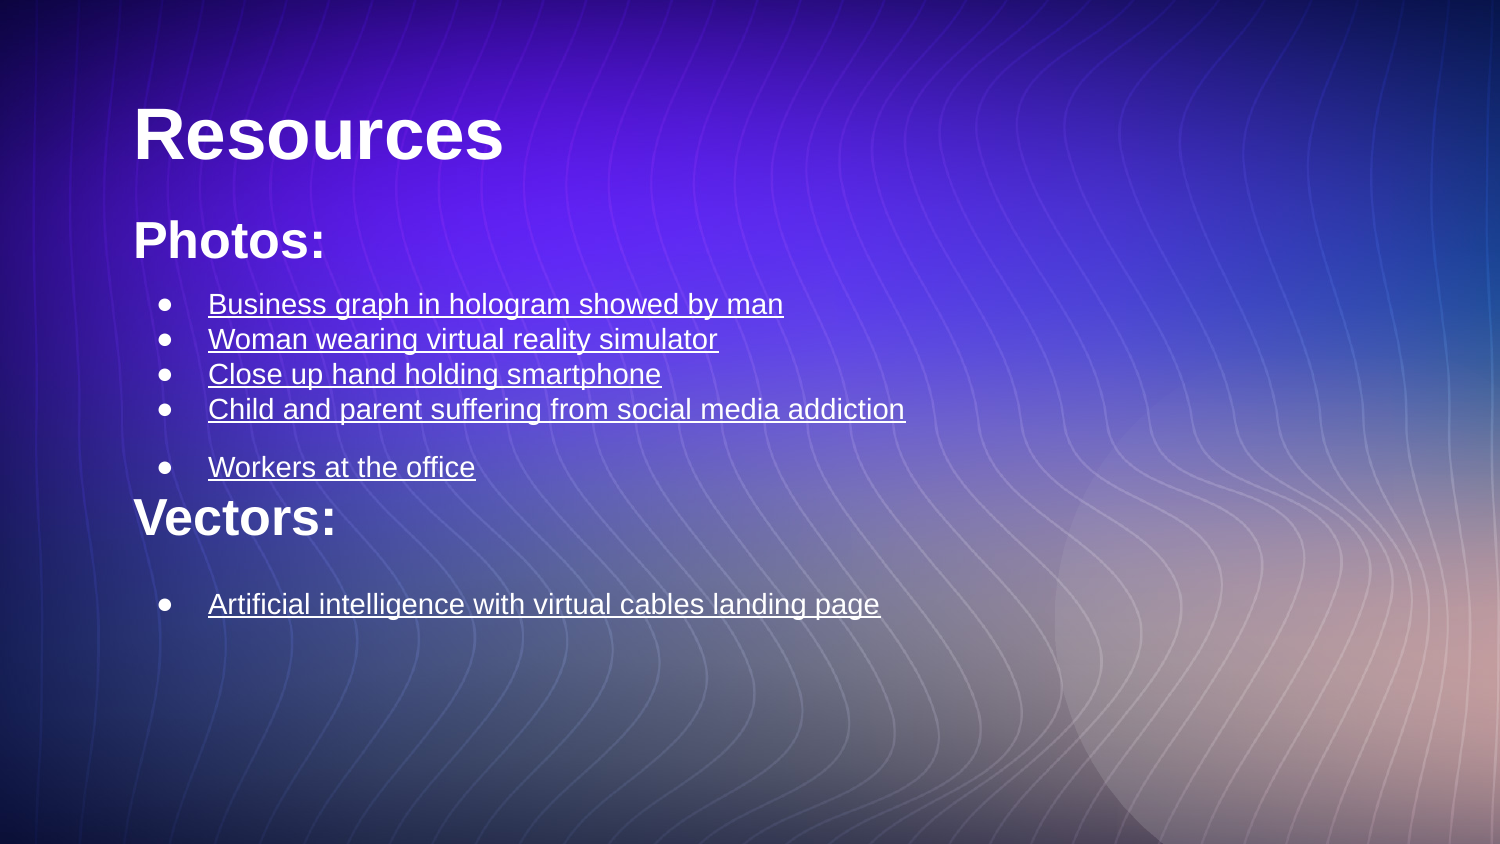

# Resources
Photos:
Business graph in hologram showed by man
Woman wearing virtual reality simulator
Close up hand holding smartphone
Child and parent suffering from social media addiction
Workers at the office
Vectors:
Artificial intelligence with virtual cables landing page